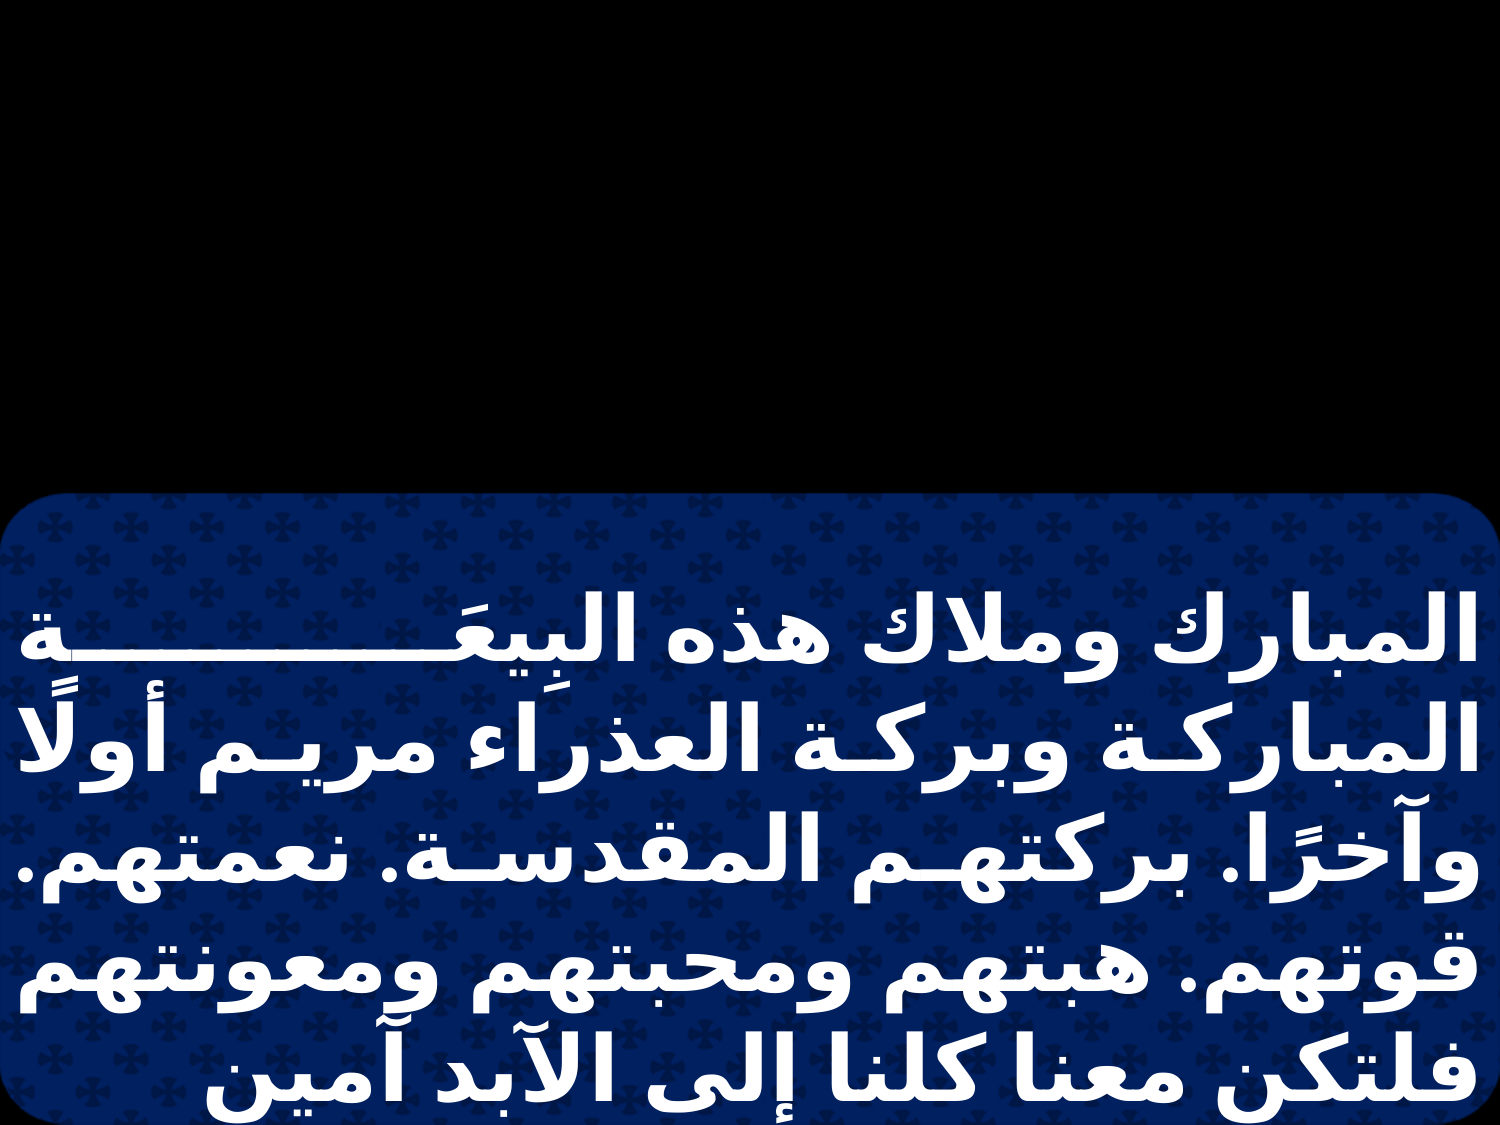

المبارك وملاك هذه البِيعَة المباركة وبركة العذراء مريم أولًا وآخرًا. بركتهم المقدسة. نعمتهم. قوتهم. هبتهم ومحبتهم ومعونتهم فلتكن معنا كلنا إلى الآبد آمين